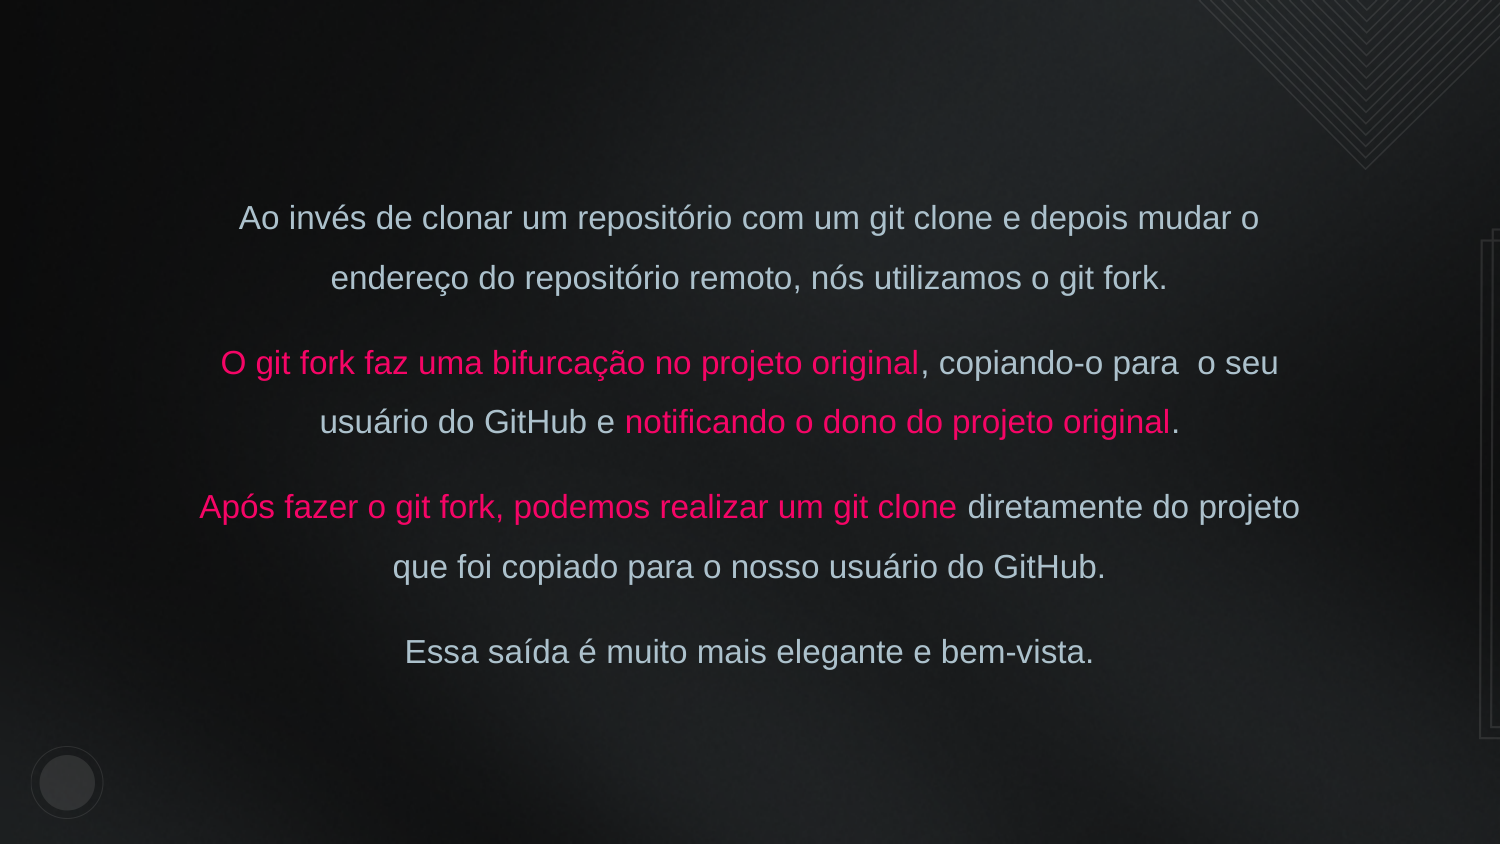

Ao invés de clonar um repositório com um git clone e depois mudar o endereço do repositório remoto, nós utilizamos o git fork.
O git fork faz uma bifurcação no projeto original, copiando-o para  o seu usuário do GitHub e notificando o dono do projeto original.
Após fazer o git fork, podemos realizar um git clone diretamente do projeto que foi copiado para o nosso usuário do GitHub.
Essa saída é muito mais elegante e bem-vista.